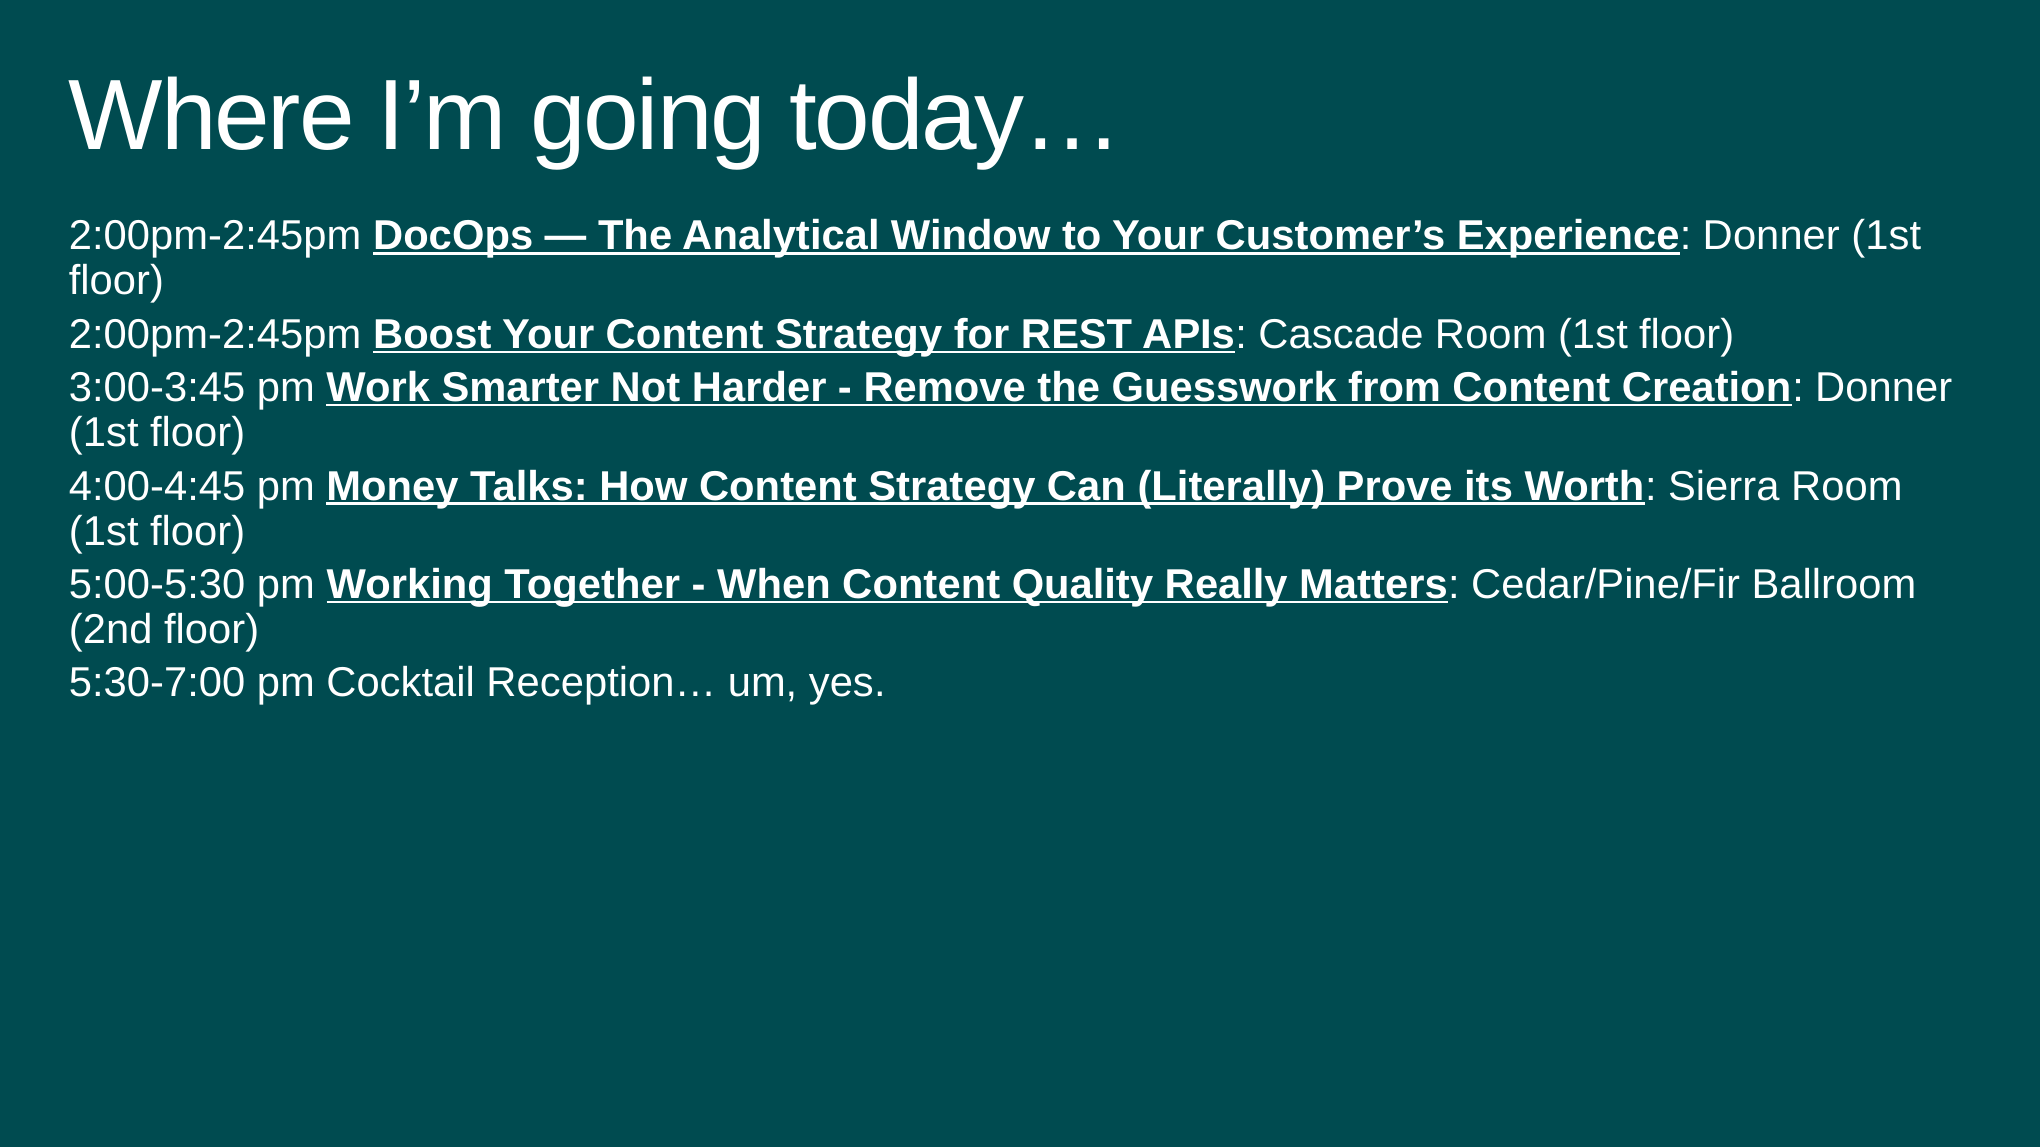

# Where I’m going today…
2:00pm-2:45pm DocOps — The Analytical Window to Your Customer’s Experience: Donner (1st floor)
2:00pm-2:45pm Boost Your Content Strategy for REST APIs: Cascade Room (1st floor)
3:00-3:45 pm Work Smarter Not Harder - Remove the Guesswork from Content Creation: Donner (1st floor)
4:00-4:45 pm Money Talks: How Content Strategy Can (Literally) Prove its Worth: Sierra Room (1st floor)
5:00-5:30 pm Working Together - When Content Quality Really Matters: Cedar/Pine/Fir Ballroom (2nd floor)
5:30-7:00 pm Cocktail Reception… um, yes.